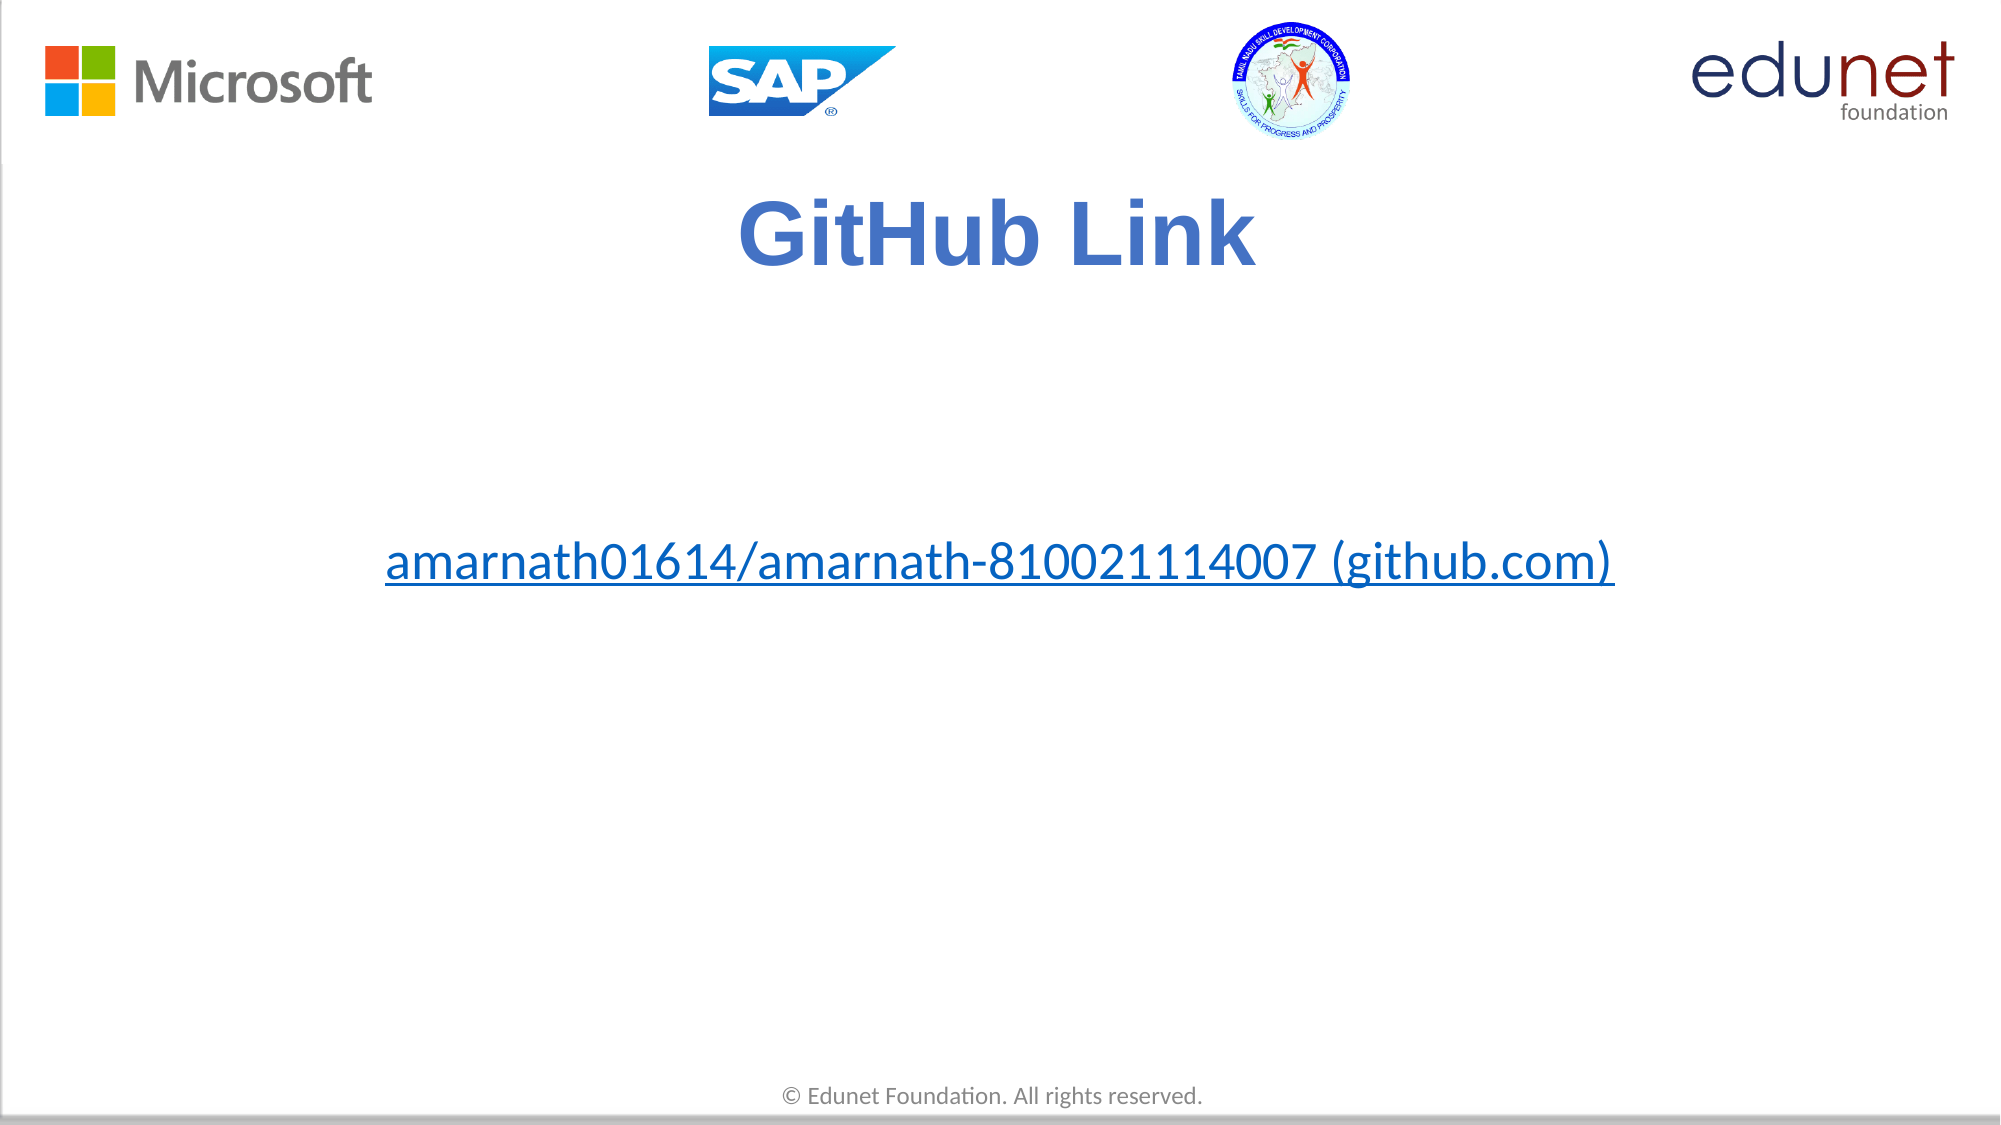

# GitHub Link
amarnath01614/amarnath-810021114007 (github.com)
© Edunet Foundation. All rights reserved.